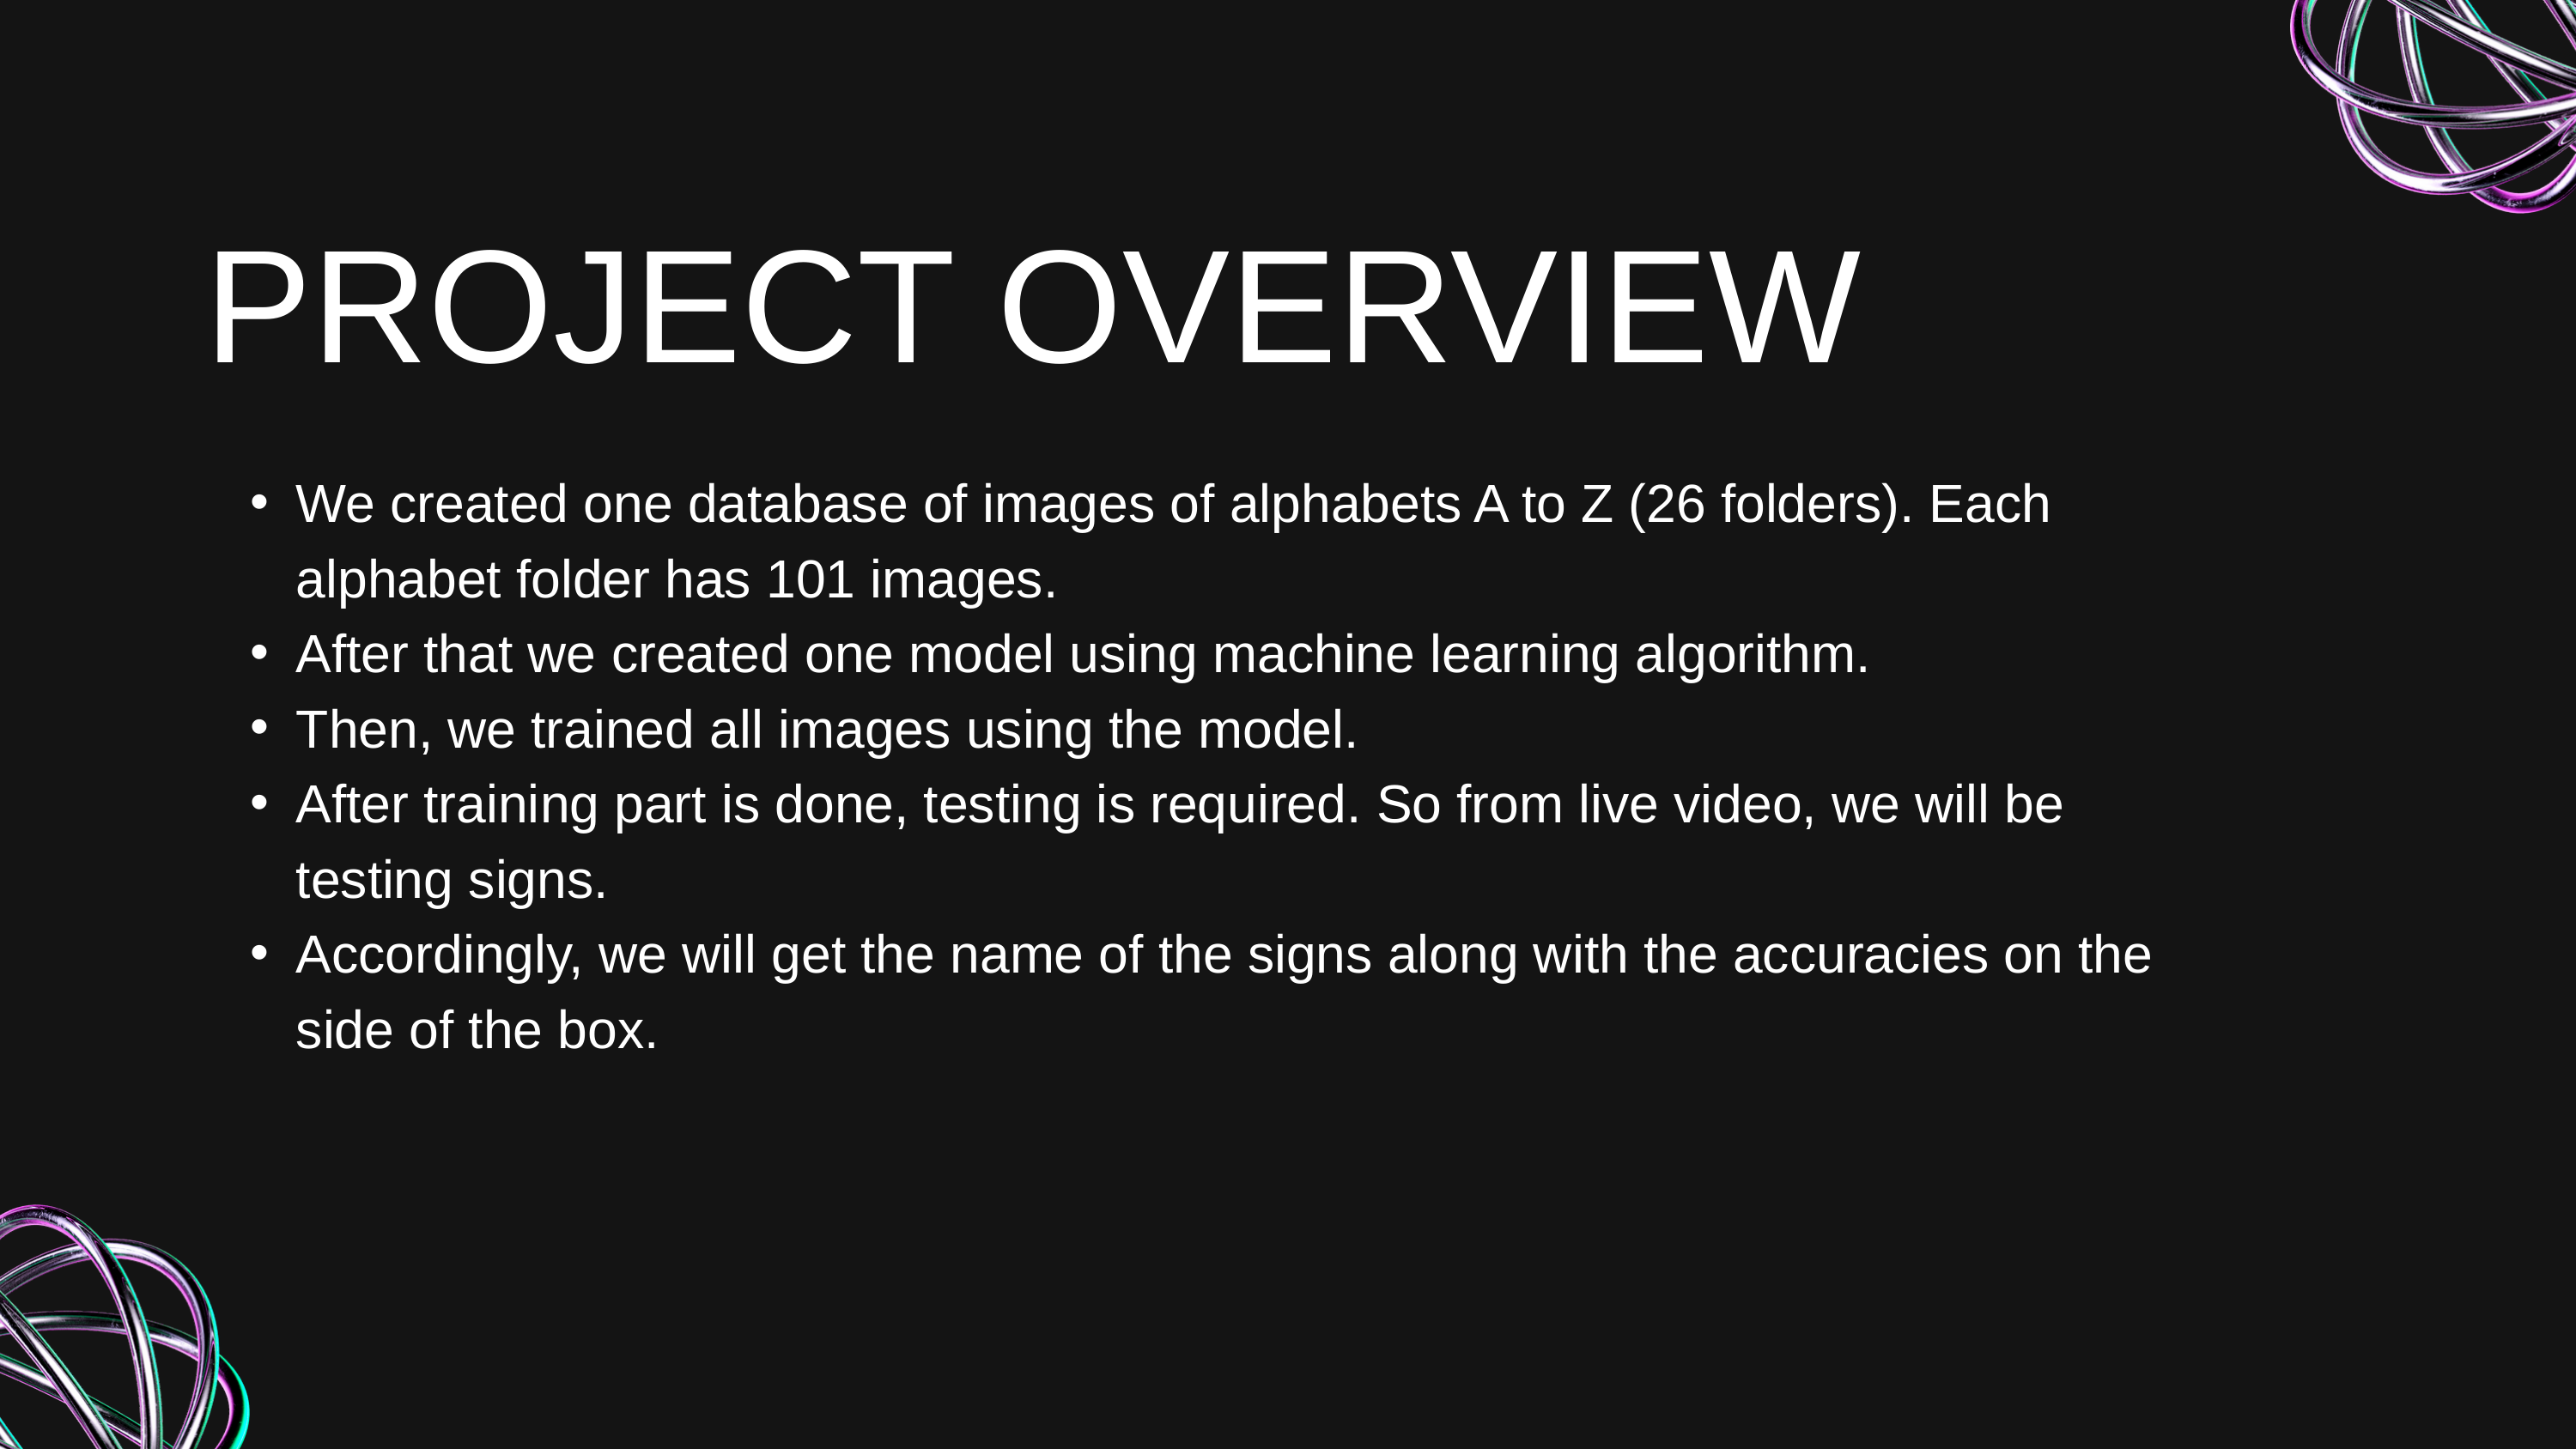

PROJECT OVERVIEW
We created one database of images of alphabets A to Z (26 folders). Each alphabet folder has 101 images.
After that we created one model using machine learning algorithm.
Then, we trained all images using the model.
After training part is done, testing is required. So from live video, we will be testing signs.
Accordingly, we will get the name of the signs along with the accuracies on the side of the box.